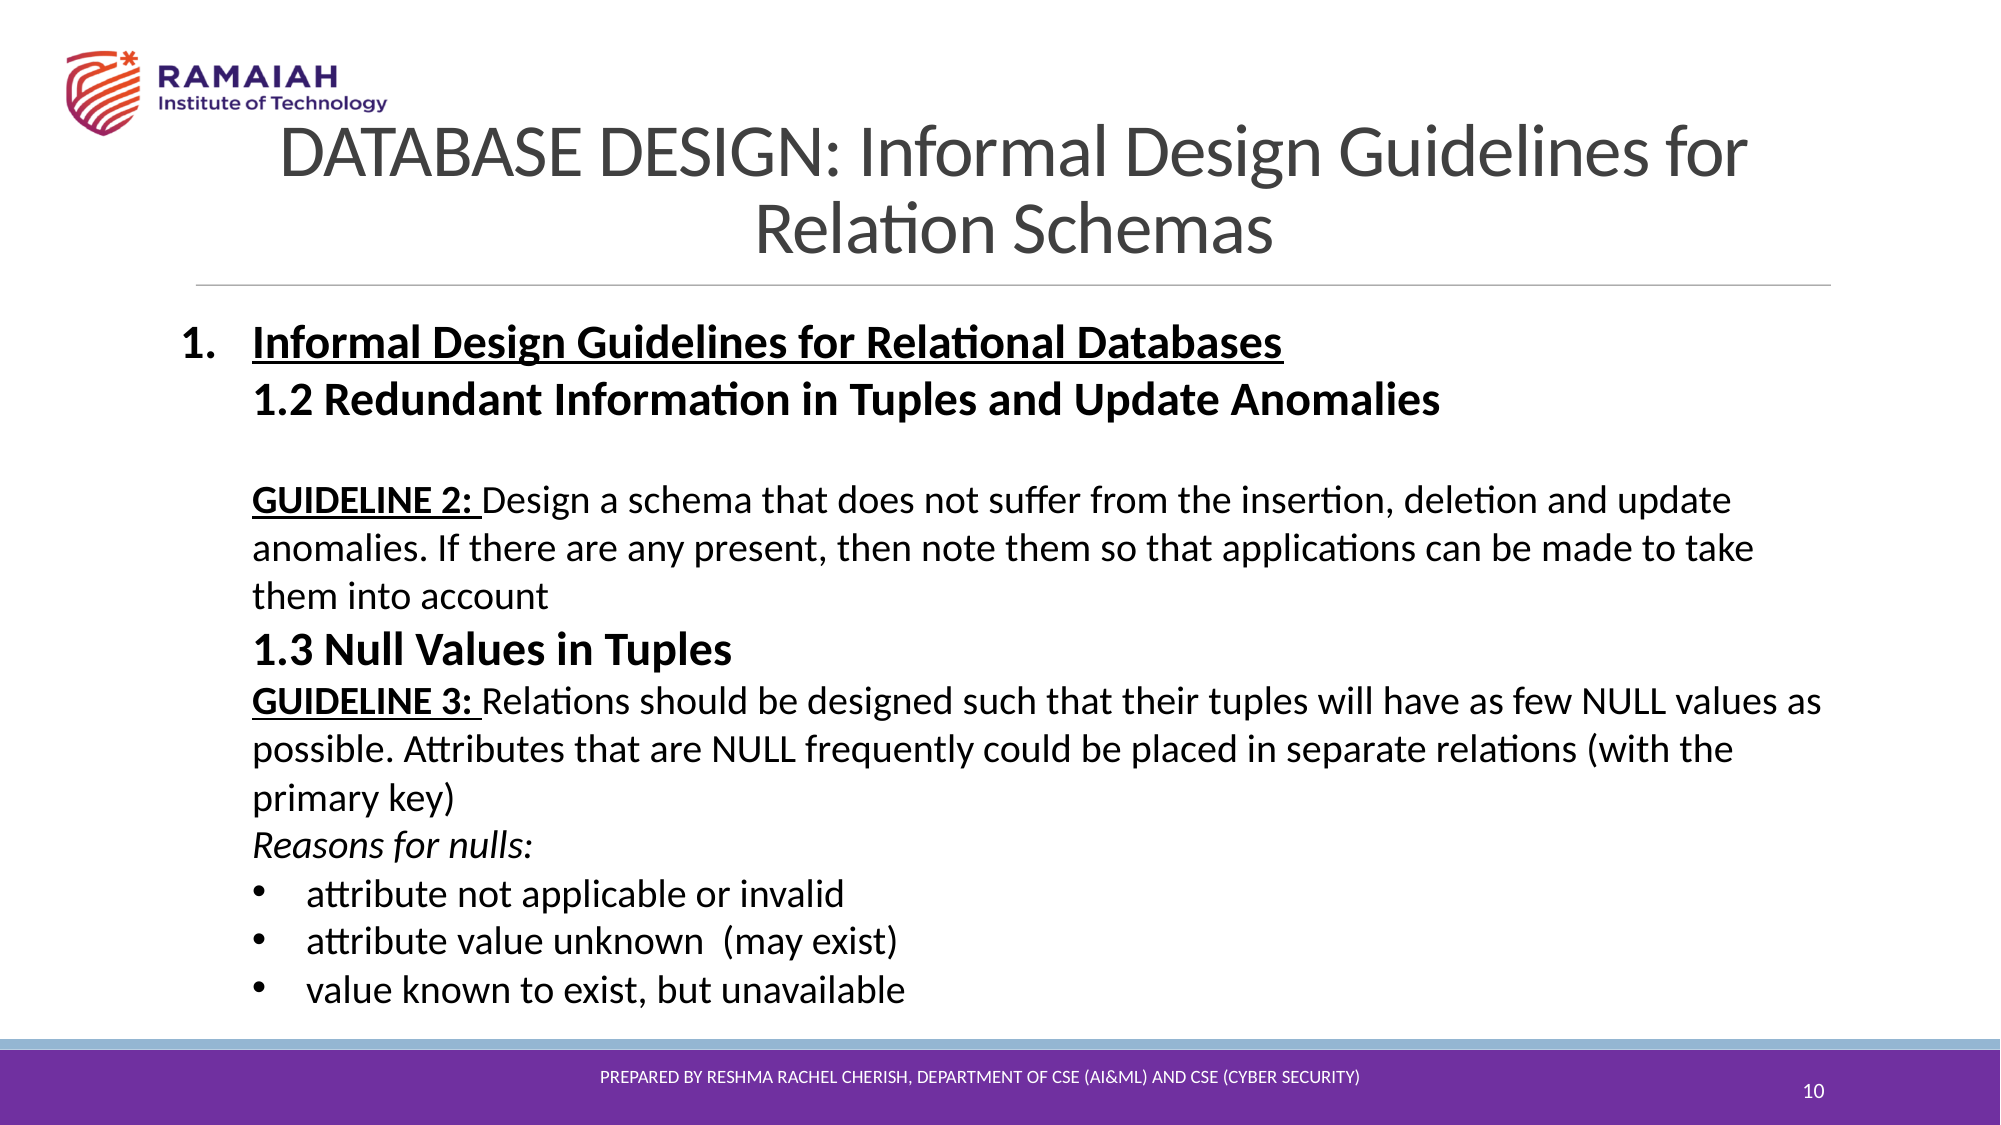

DATABASE DESIGN: Informal Design Guidelines for Relation Schemas
Informal Design Guidelines for Relational Databases
1.2 Redundant Information in Tuples and Update Anomalies

GUIDELINE 2: Design a schema that does not suffer from the insertion, deletion and update anomalies. If there are any present, then note them so that applications can be made to take them into account
1.3 Null Values in Tuples
GUIDELINE 3: Relations should be designed such that their tuples will have as few NULL values as possible. Attributes that are NULL frequently could be placed in separate relations (with the primary key)
Reasons for nulls:
attribute not applicable or invalid
attribute value unknown  (may exist)
value known to exist, but unavailable

10
Prepared By reshma Rachel cherish, Department of CSE (ai&ml) and CSE (Cyber security)